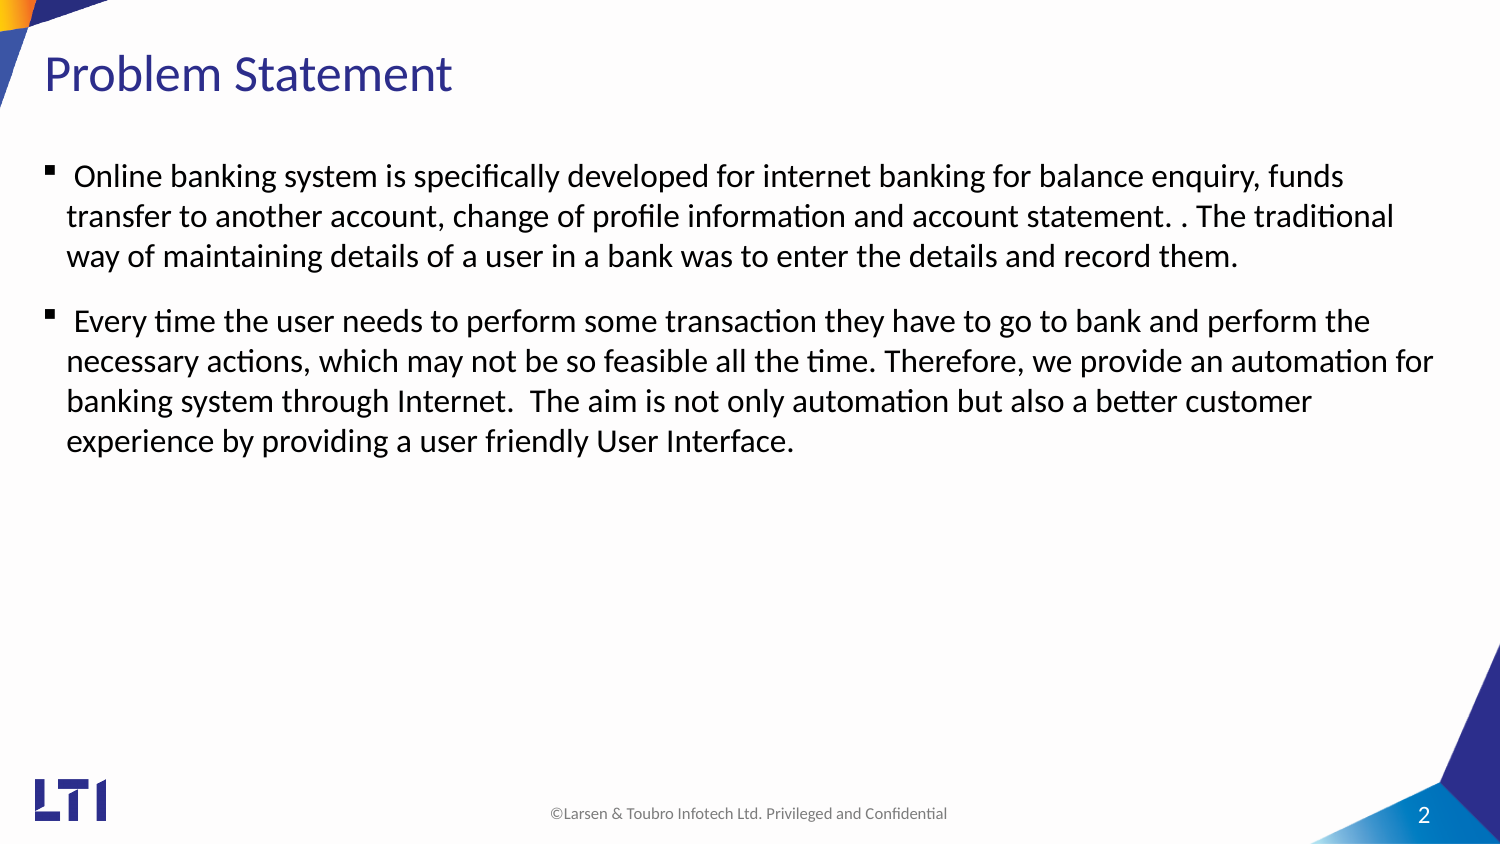

# Problem Statement
 Online banking system is specifically developed for internet banking for balance enquiry, funds transfer to another account, change of profile information and account statement. . The traditional way of maintaining details of a user in a bank was to enter the details and record them.
 Every time the user needs to perform some transaction they have to go to bank and perform the necessary actions, which may not be so feasible all the time. Therefore, we provide an automation for banking system through Internet.  The aim is not only automation but also a better customer experience by providing a user friendly User Interface.